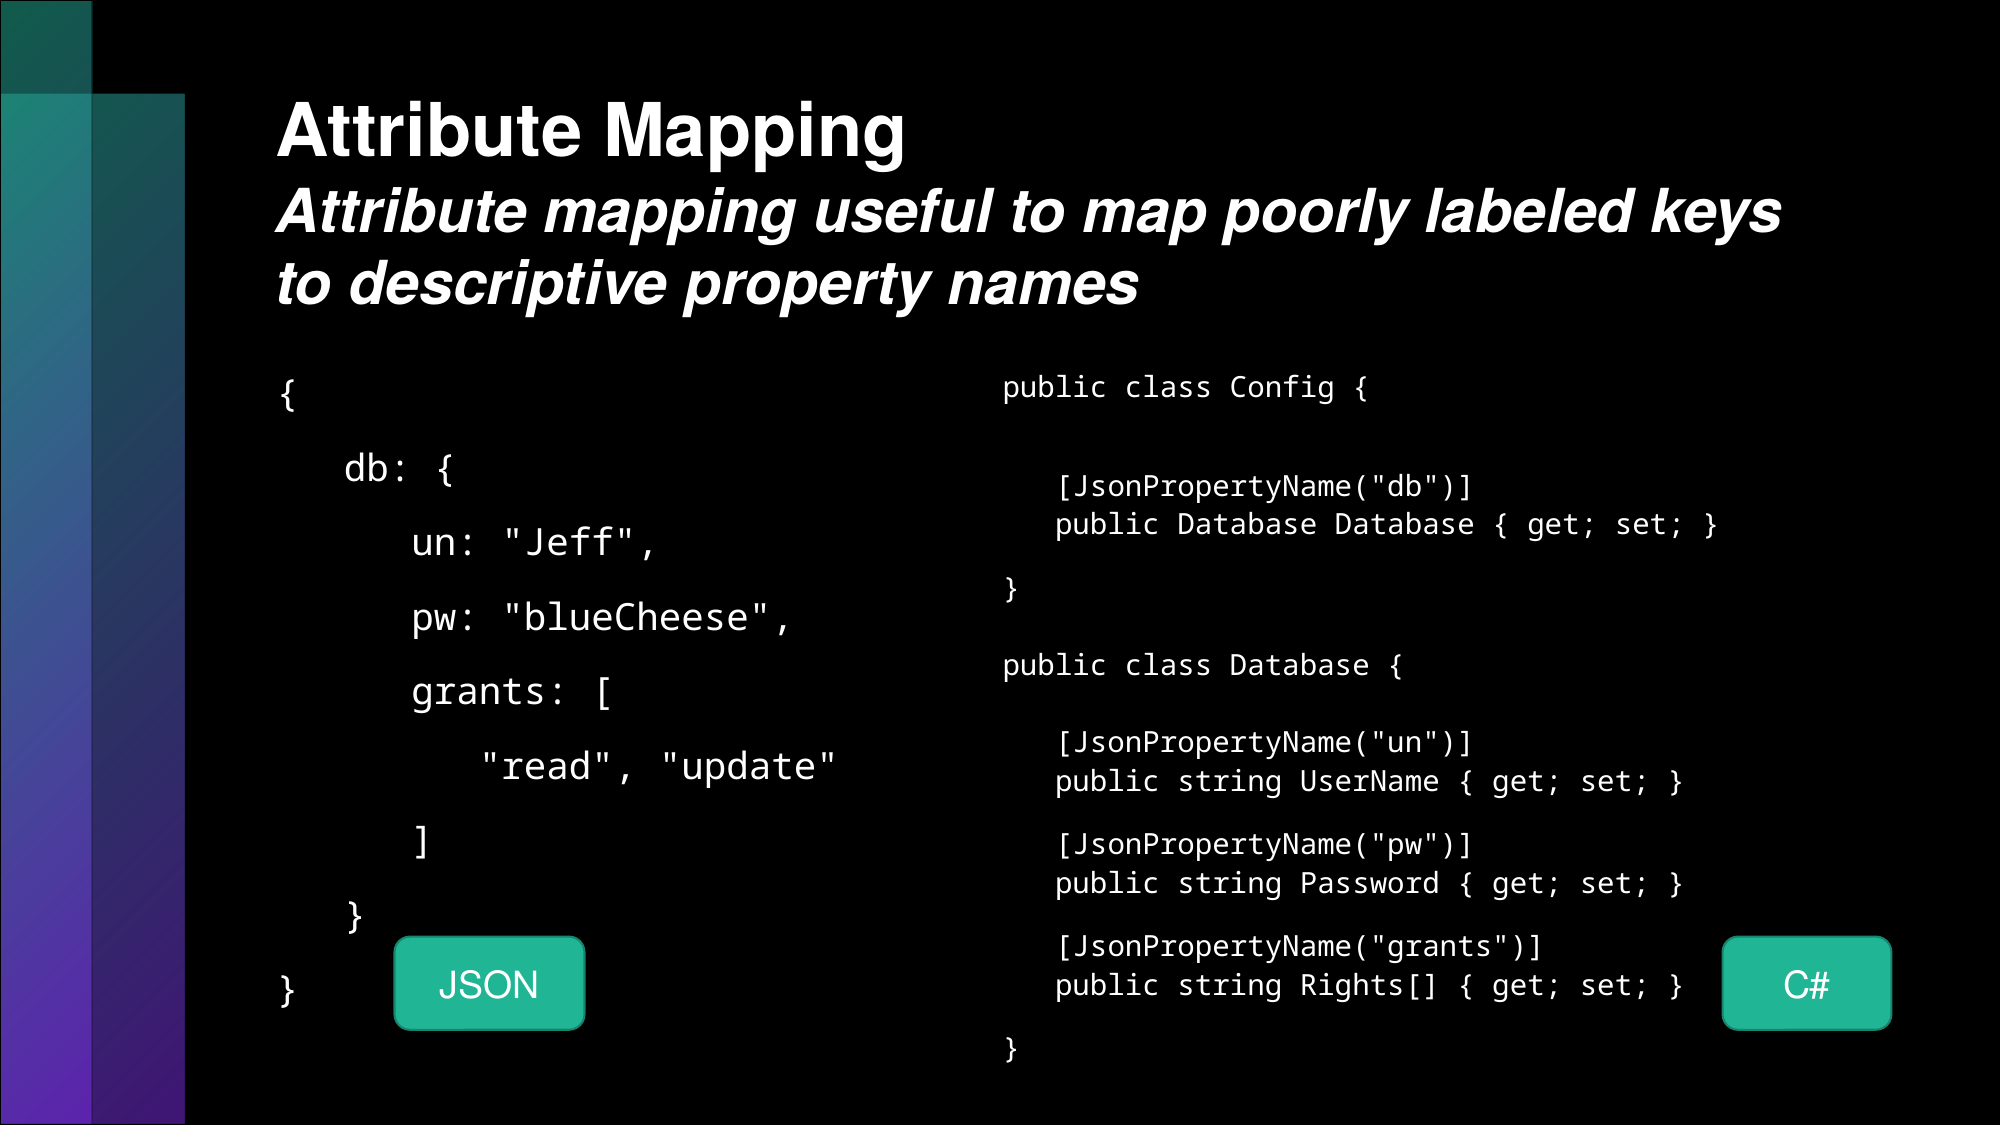

# Attribute Mapping Attribute mapping useful to map poorly labeled keys to descriptive property names
{
   db: {
      un: "Jeff",
      pw: "blueCheese",
      grants: [
         "read", "update"
      ]
   }
}
public class Config {
   [JsonPropertyName("db")]
   public Database Database { get; set; }
}
public class Database {
   [JsonPropertyName("un")]
   public string UserName { get; set; }
   [JsonPropertyName("pw")]
   public string Password { get; set; }
   [JsonPropertyName("grants")]
   public string Rights[] { get; set; }
}
JSON
C#